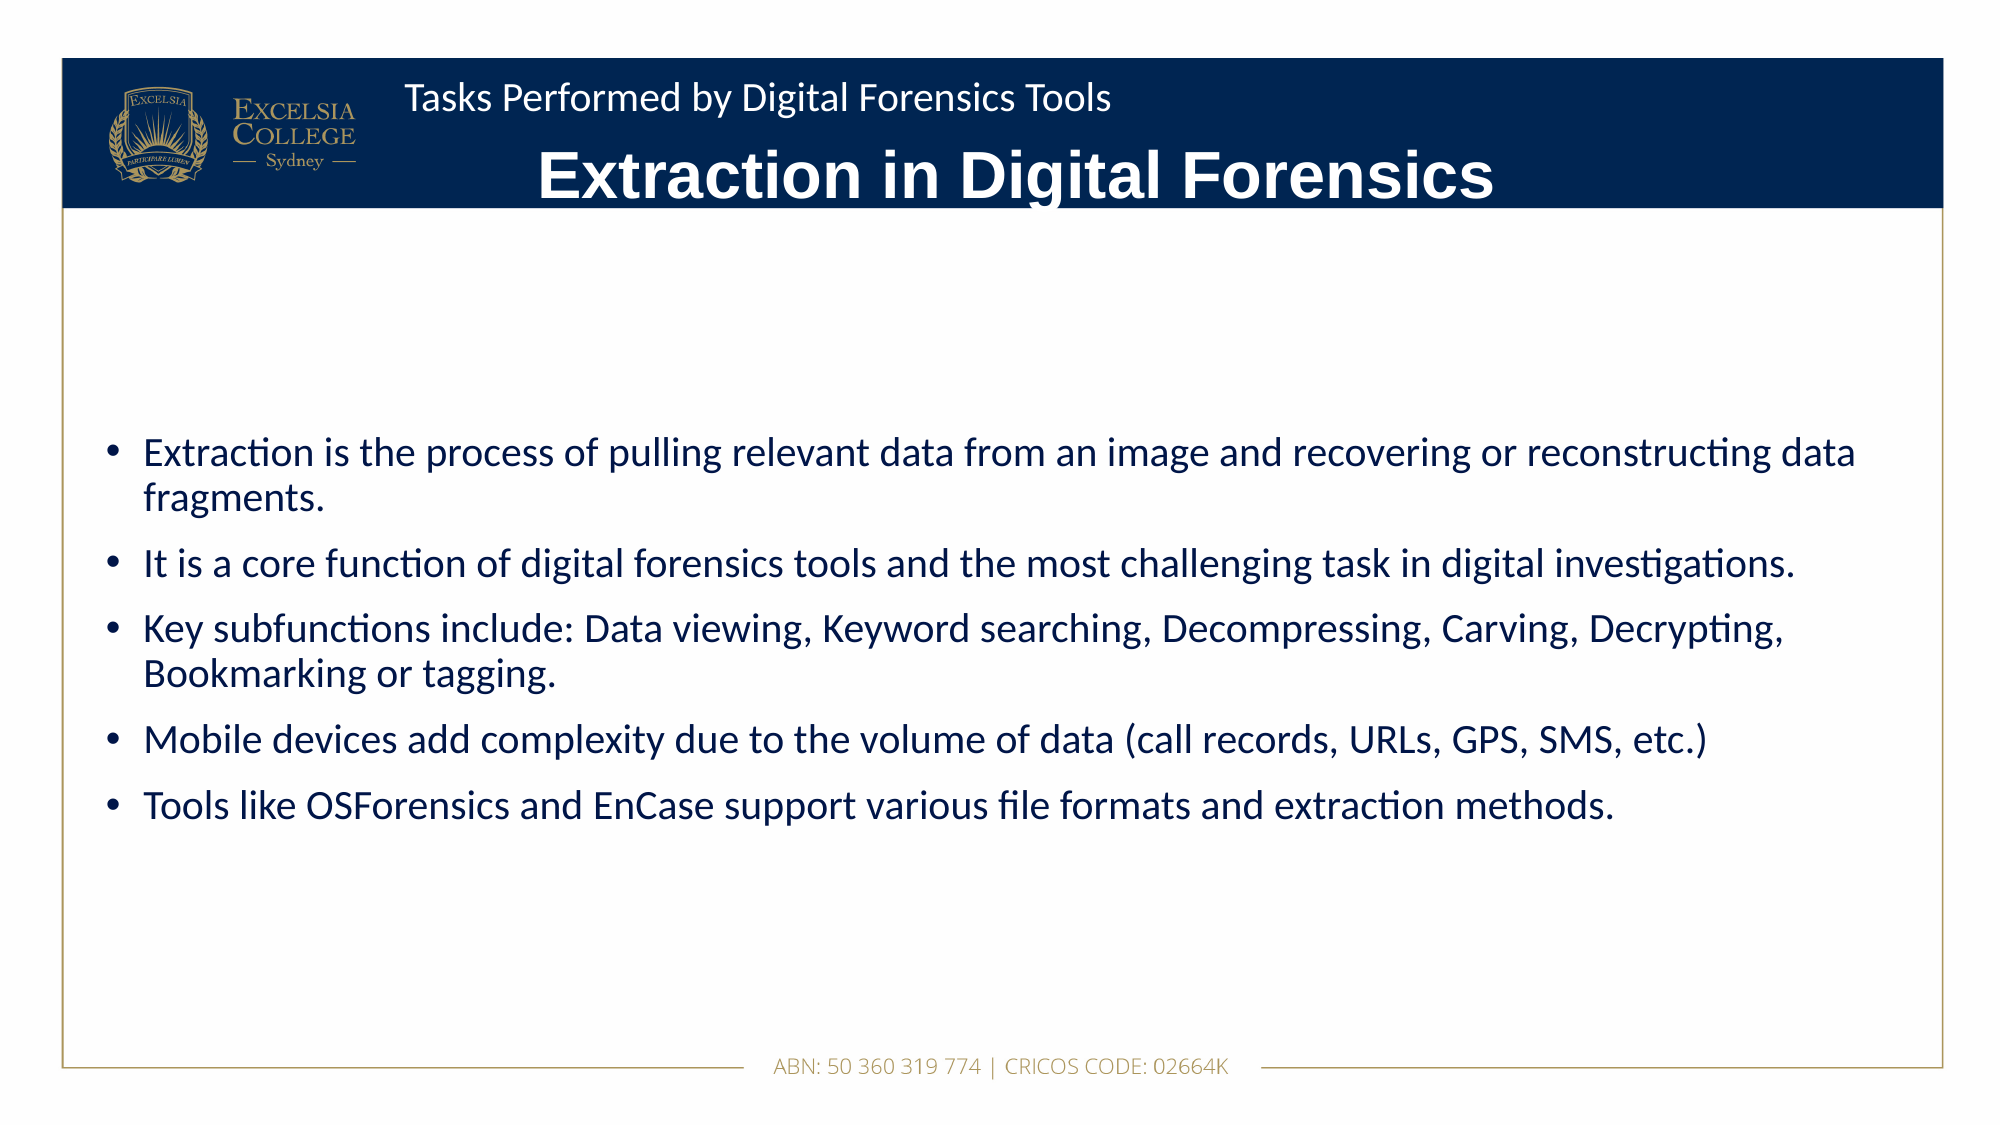

# Tasks Performed by Digital Forensics Tools
Extraction in Digital Forensics
Extraction is the process of pulling relevant data from an image and recovering or reconstructing data fragments.
It is a core function of digital forensics tools and the most challenging task in digital investigations.
Key subfunctions include: Data viewing, Keyword searching, Decompressing, Carving, Decrypting, Bookmarking or tagging.
Mobile devices add complexity due to the volume of data (call records, URLs, GPS, SMS, etc.)
Tools like OSForensics and EnCase support various file formats and extraction methods.